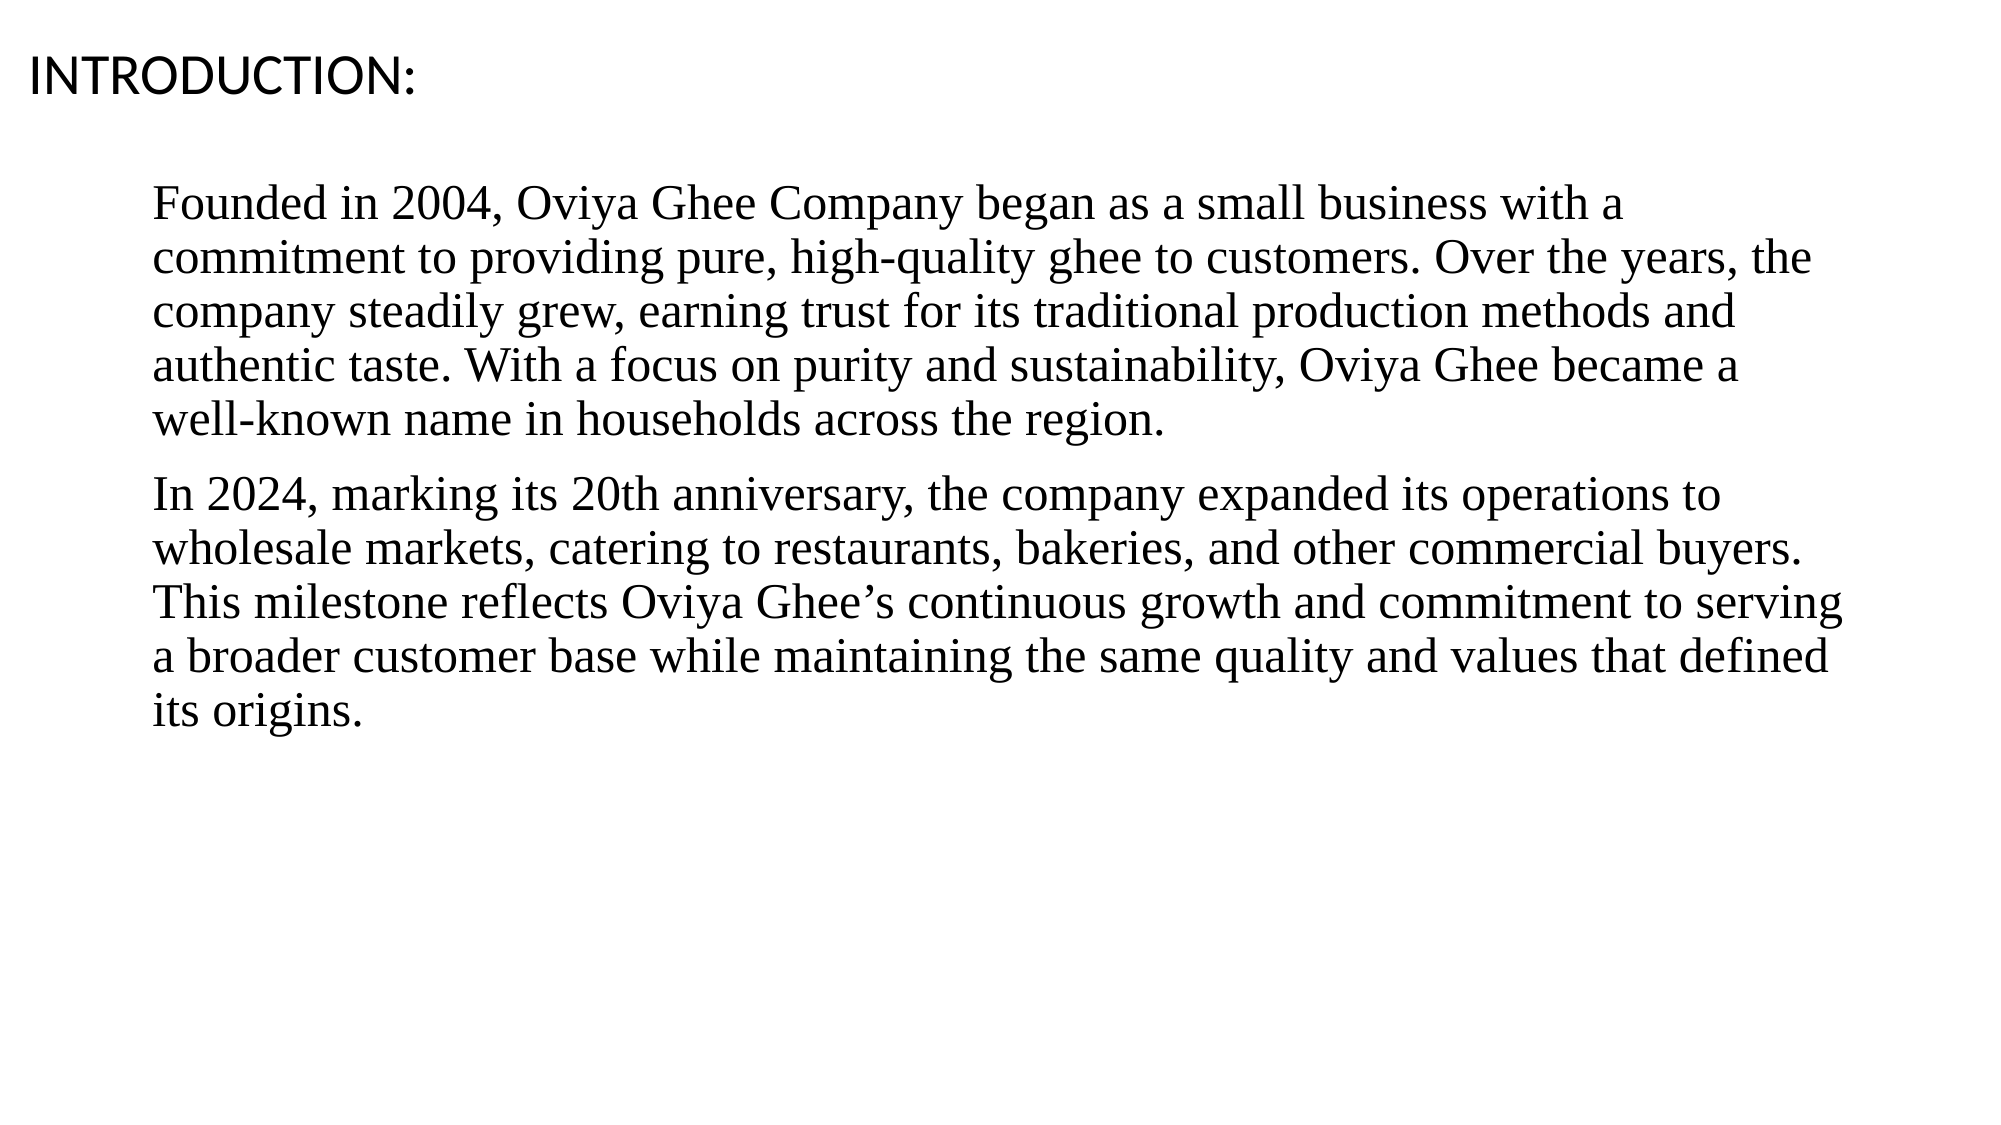

# INTRODUCTION:
Founded in 2004, Oviya Ghee Company began as a small business with a commitment to providing pure, high-quality ghee to customers. Over the years, the company steadily grew, earning trust for its traditional production methods and authentic taste. With a focus on purity and sustainability, Oviya Ghee became a well-known name in households across the region.
In 2024, marking its 20th anniversary, the company expanded its operations to wholesale markets, catering to restaurants, bakeries, and other commercial buyers. This milestone reflects Oviya Ghee’s continuous growth and commitment to serving a broader customer base while maintaining the same quality and values that defined its origins.